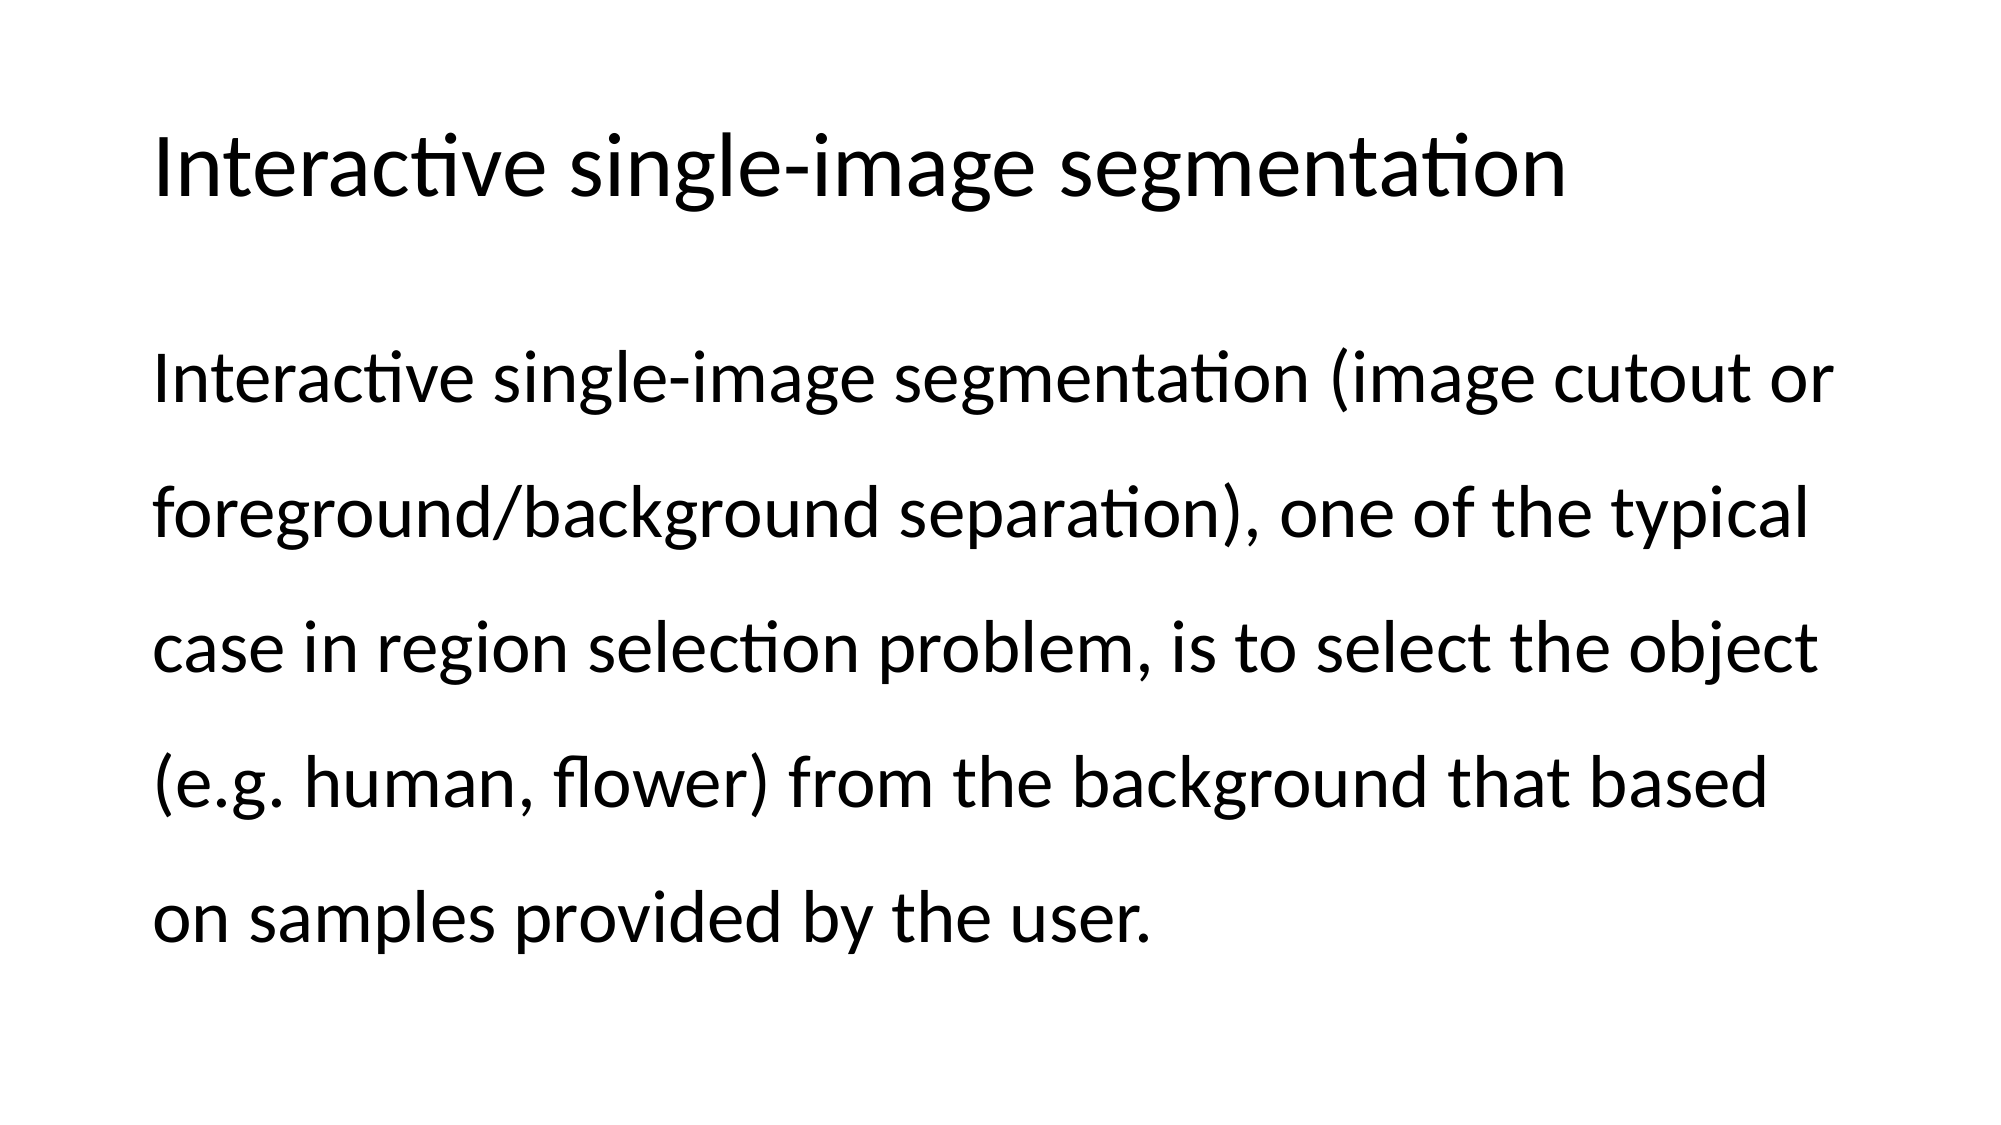

# Interactive single-image segmentation
Interactive single-image segmentation (image cutout or foreground/background separation), one of the typical case in region selection problem, is to select the object (e.g. human, flower) from the background that based on samples provided by the user.